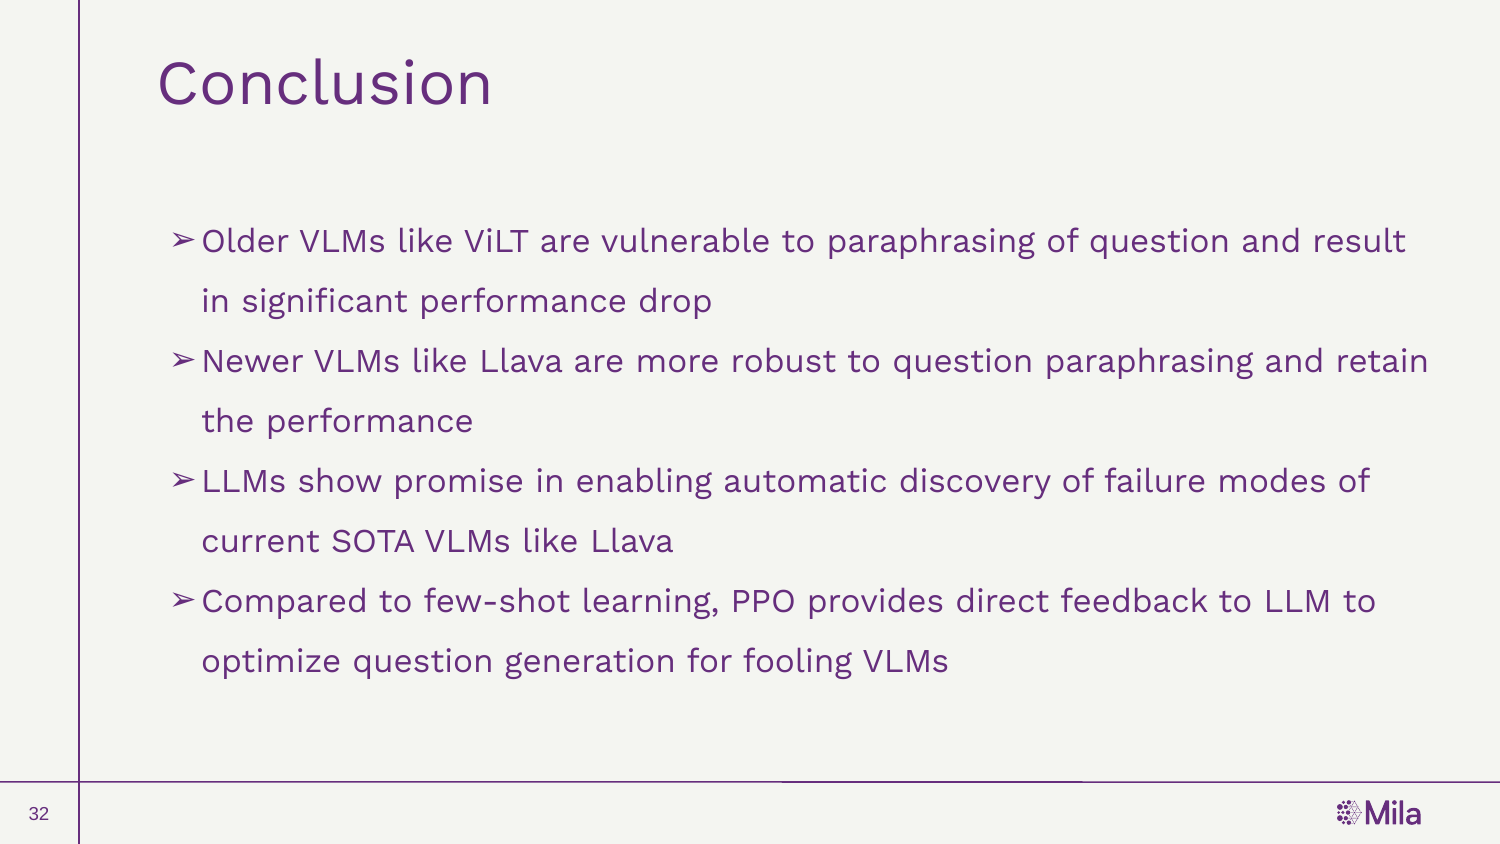

# Conclusion
Older VLMs like ViLT are vulnerable to paraphrasing of question and result in significant performance drop
Newer VLMs like Llava are more robust to question paraphrasing and retain the performance
LLMs show promise in enabling automatic discovery of failure modes of current SOTA VLMs like Llava
Compared to few-shot learning, PPO provides direct feedback to LLM to optimize question generation for fooling VLMs
32